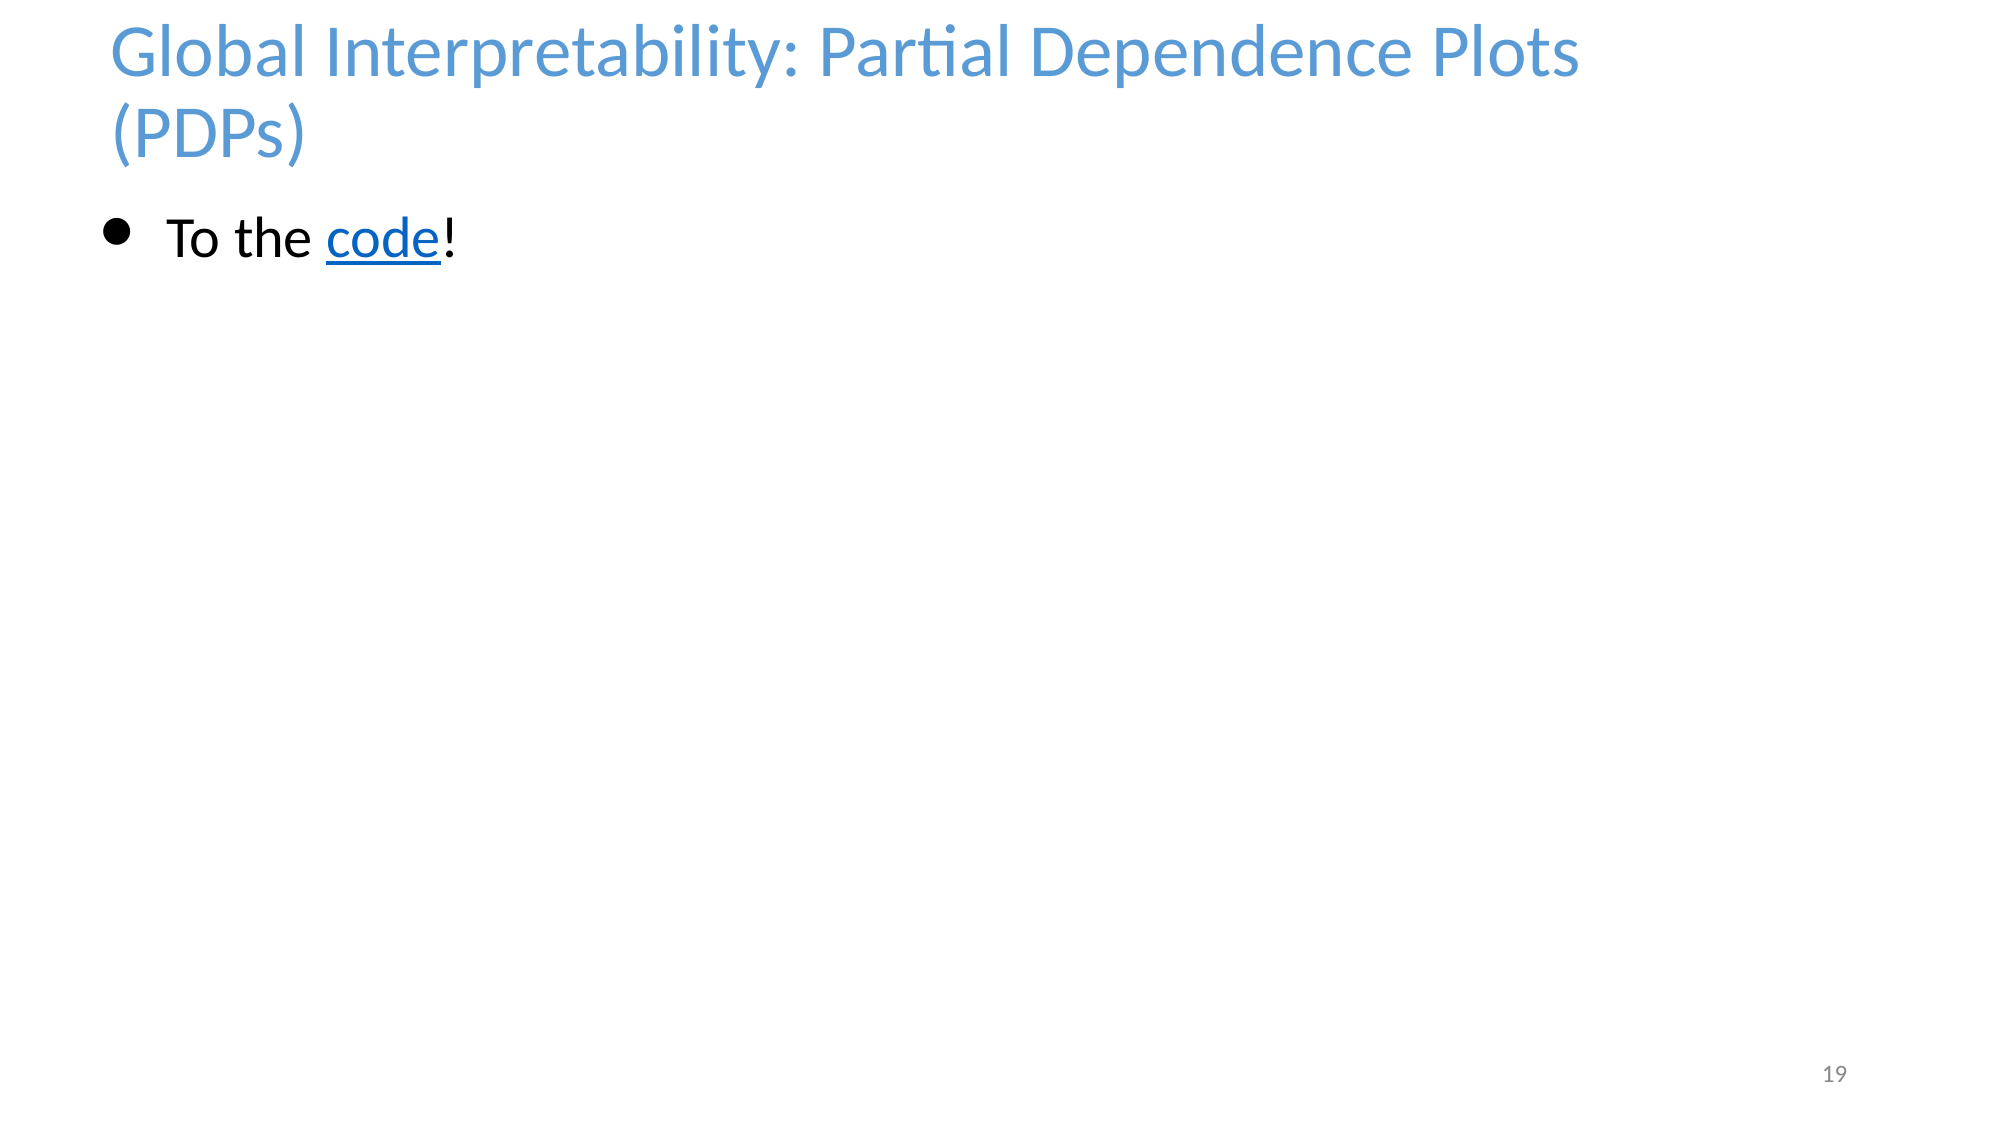

Global Interpretability: Partial Dependence Plots (PDPs)
To the code!
19